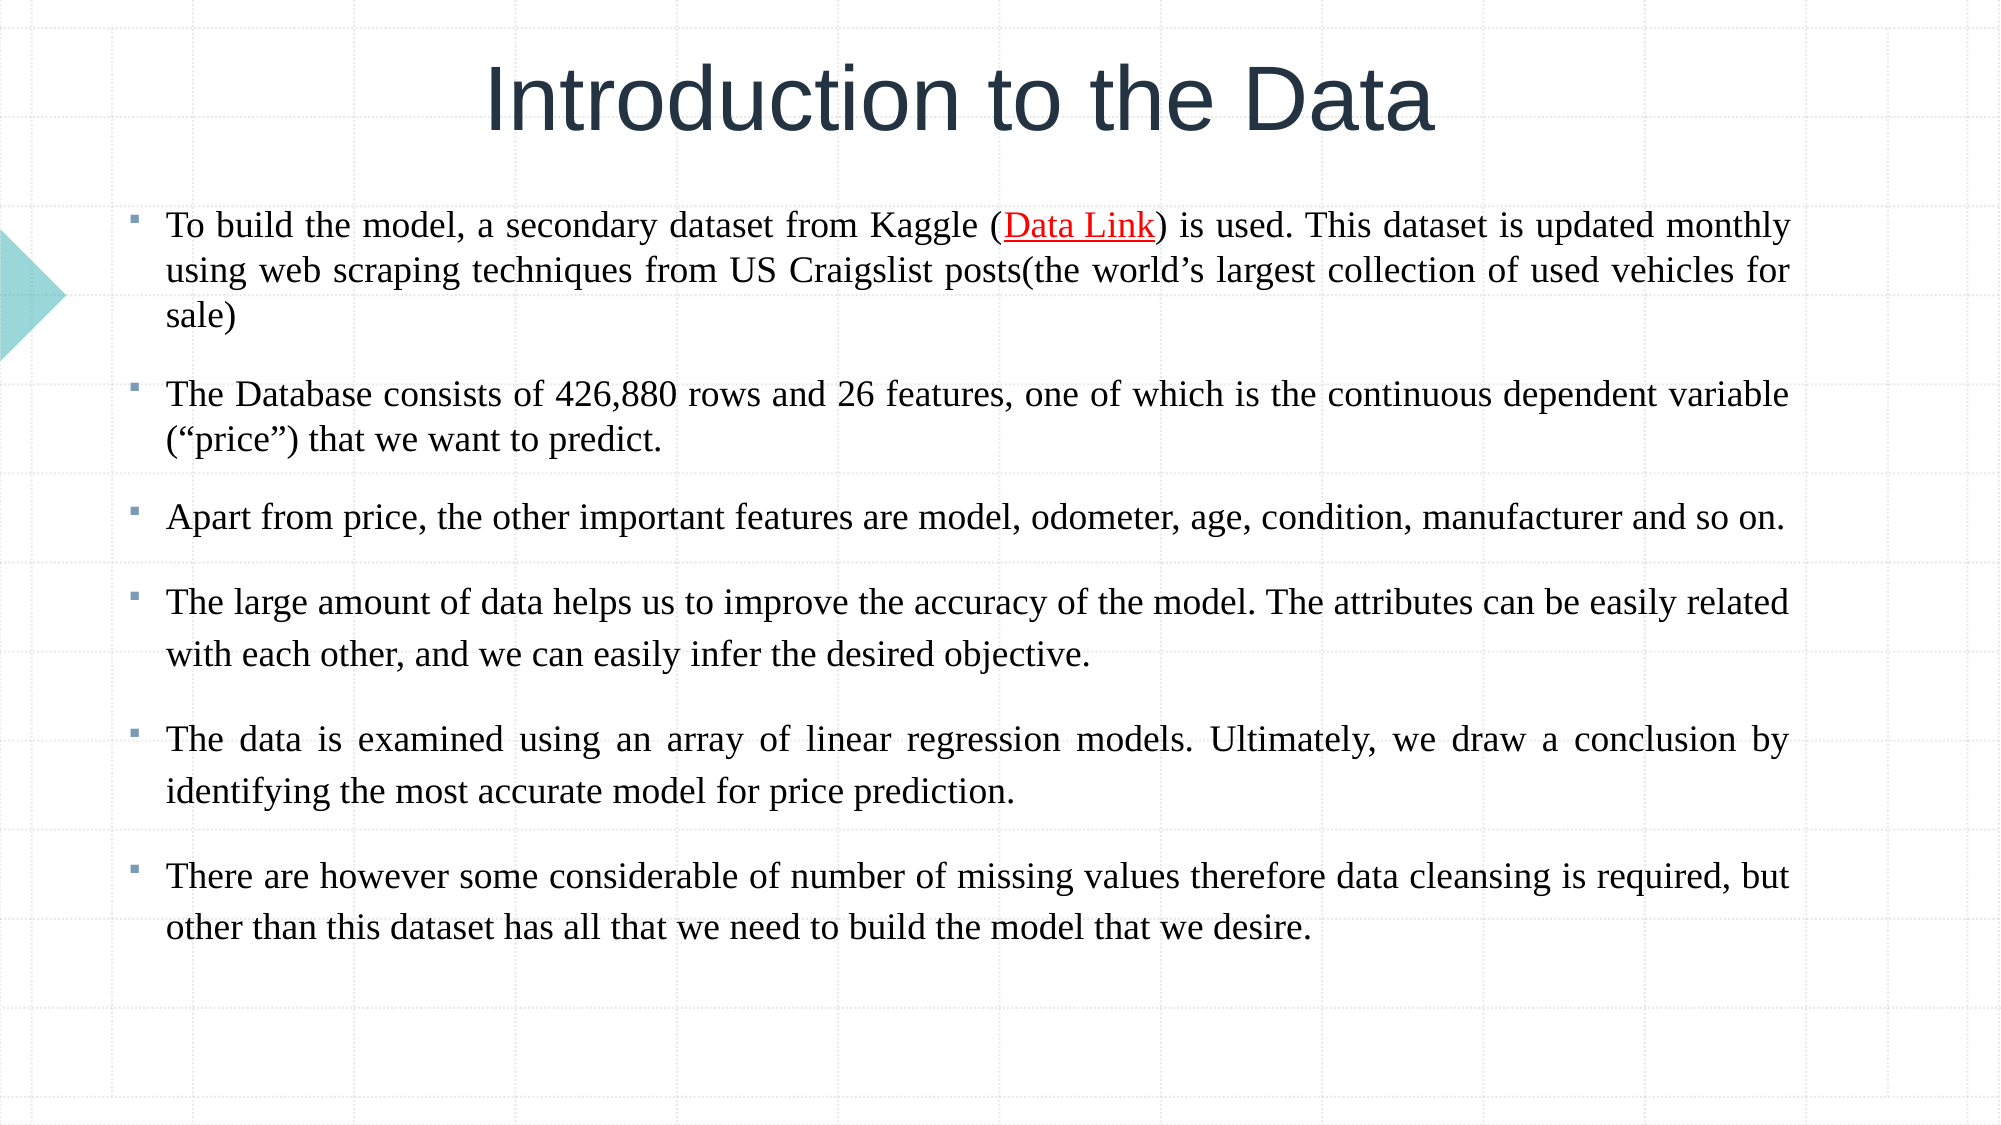

# Introduction to the Data
To build the model, a secondary dataset from Kaggle (Data Link) is used. This dataset is updated monthly using web scraping techniques from US Craigslist posts(the world’s largest collection of used vehicles for sale)
The Database consists of 426,880 rows and 26 features, one of which is the continuous dependent variable (“price”) that we want to predict.
Apart from price, the other important features are model, odometer, age, condition, manufacturer and so on.
The large amount of data helps us to improve the accuracy of the model. The attributes can be easily related with each other, and we can easily infer the desired objective.
The data is examined using an array of linear regression models. Ultimately, we draw a conclusion by identifying the most accurate model for price prediction.
There are however some considerable of number of missing values therefore data cleansing is required, but other than this dataset has all that we need to build the model that we desire.